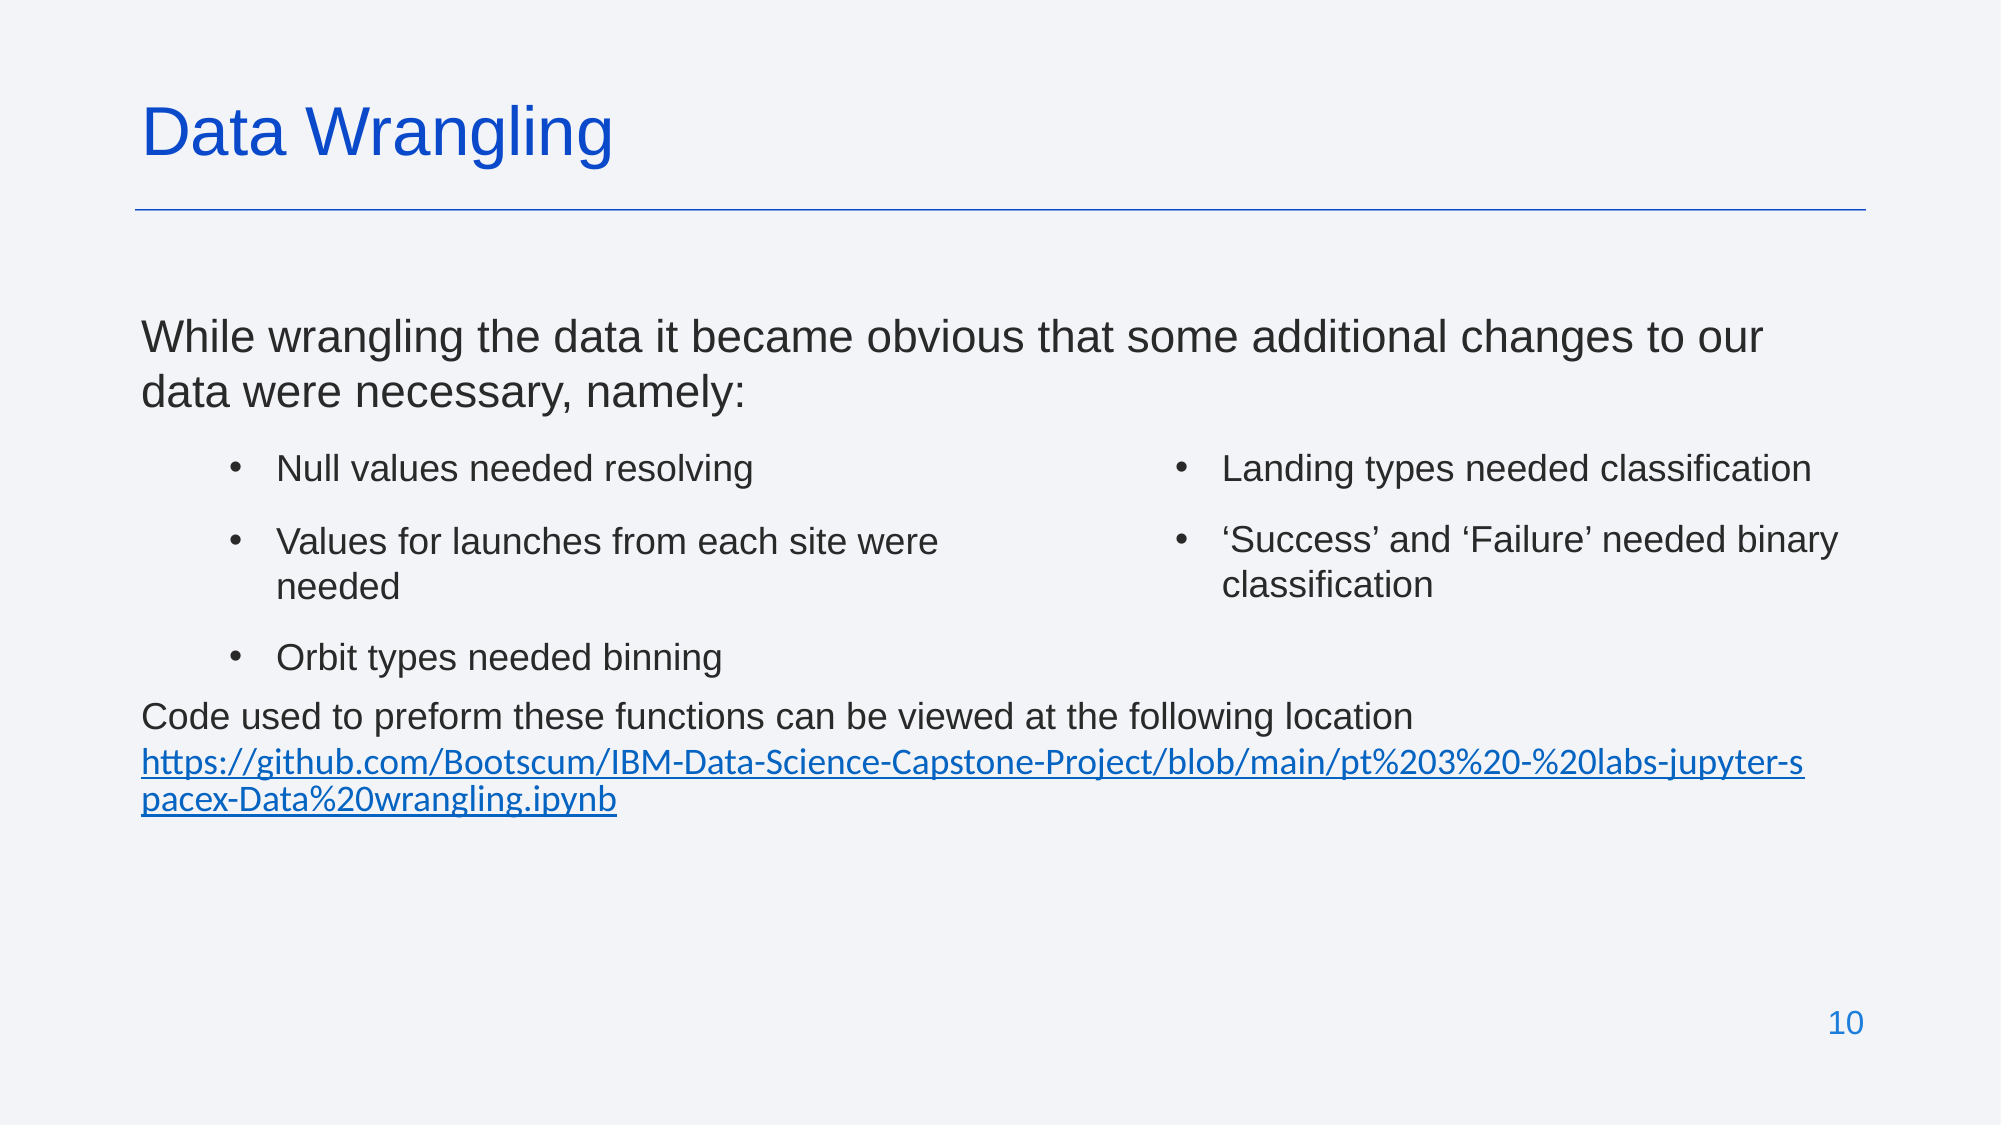

Data Wrangling
While wrangling the data it became obvious that some additional changes to our data were necessary, namely:

Code used to preform these functions can be viewed at the following location
https://github.com/Bootscum/IBM-Data-Science-Capstone-Project/blob/main/pt%203%20-%20labs-jupyter-spacex-Data%20wrangling.ipynb

Null values needed resolving

Values for launches from each site were needed

Orbit types needed binning

Landing types needed classification

‘Success’ and ‘Failure’ needed binary classification
10